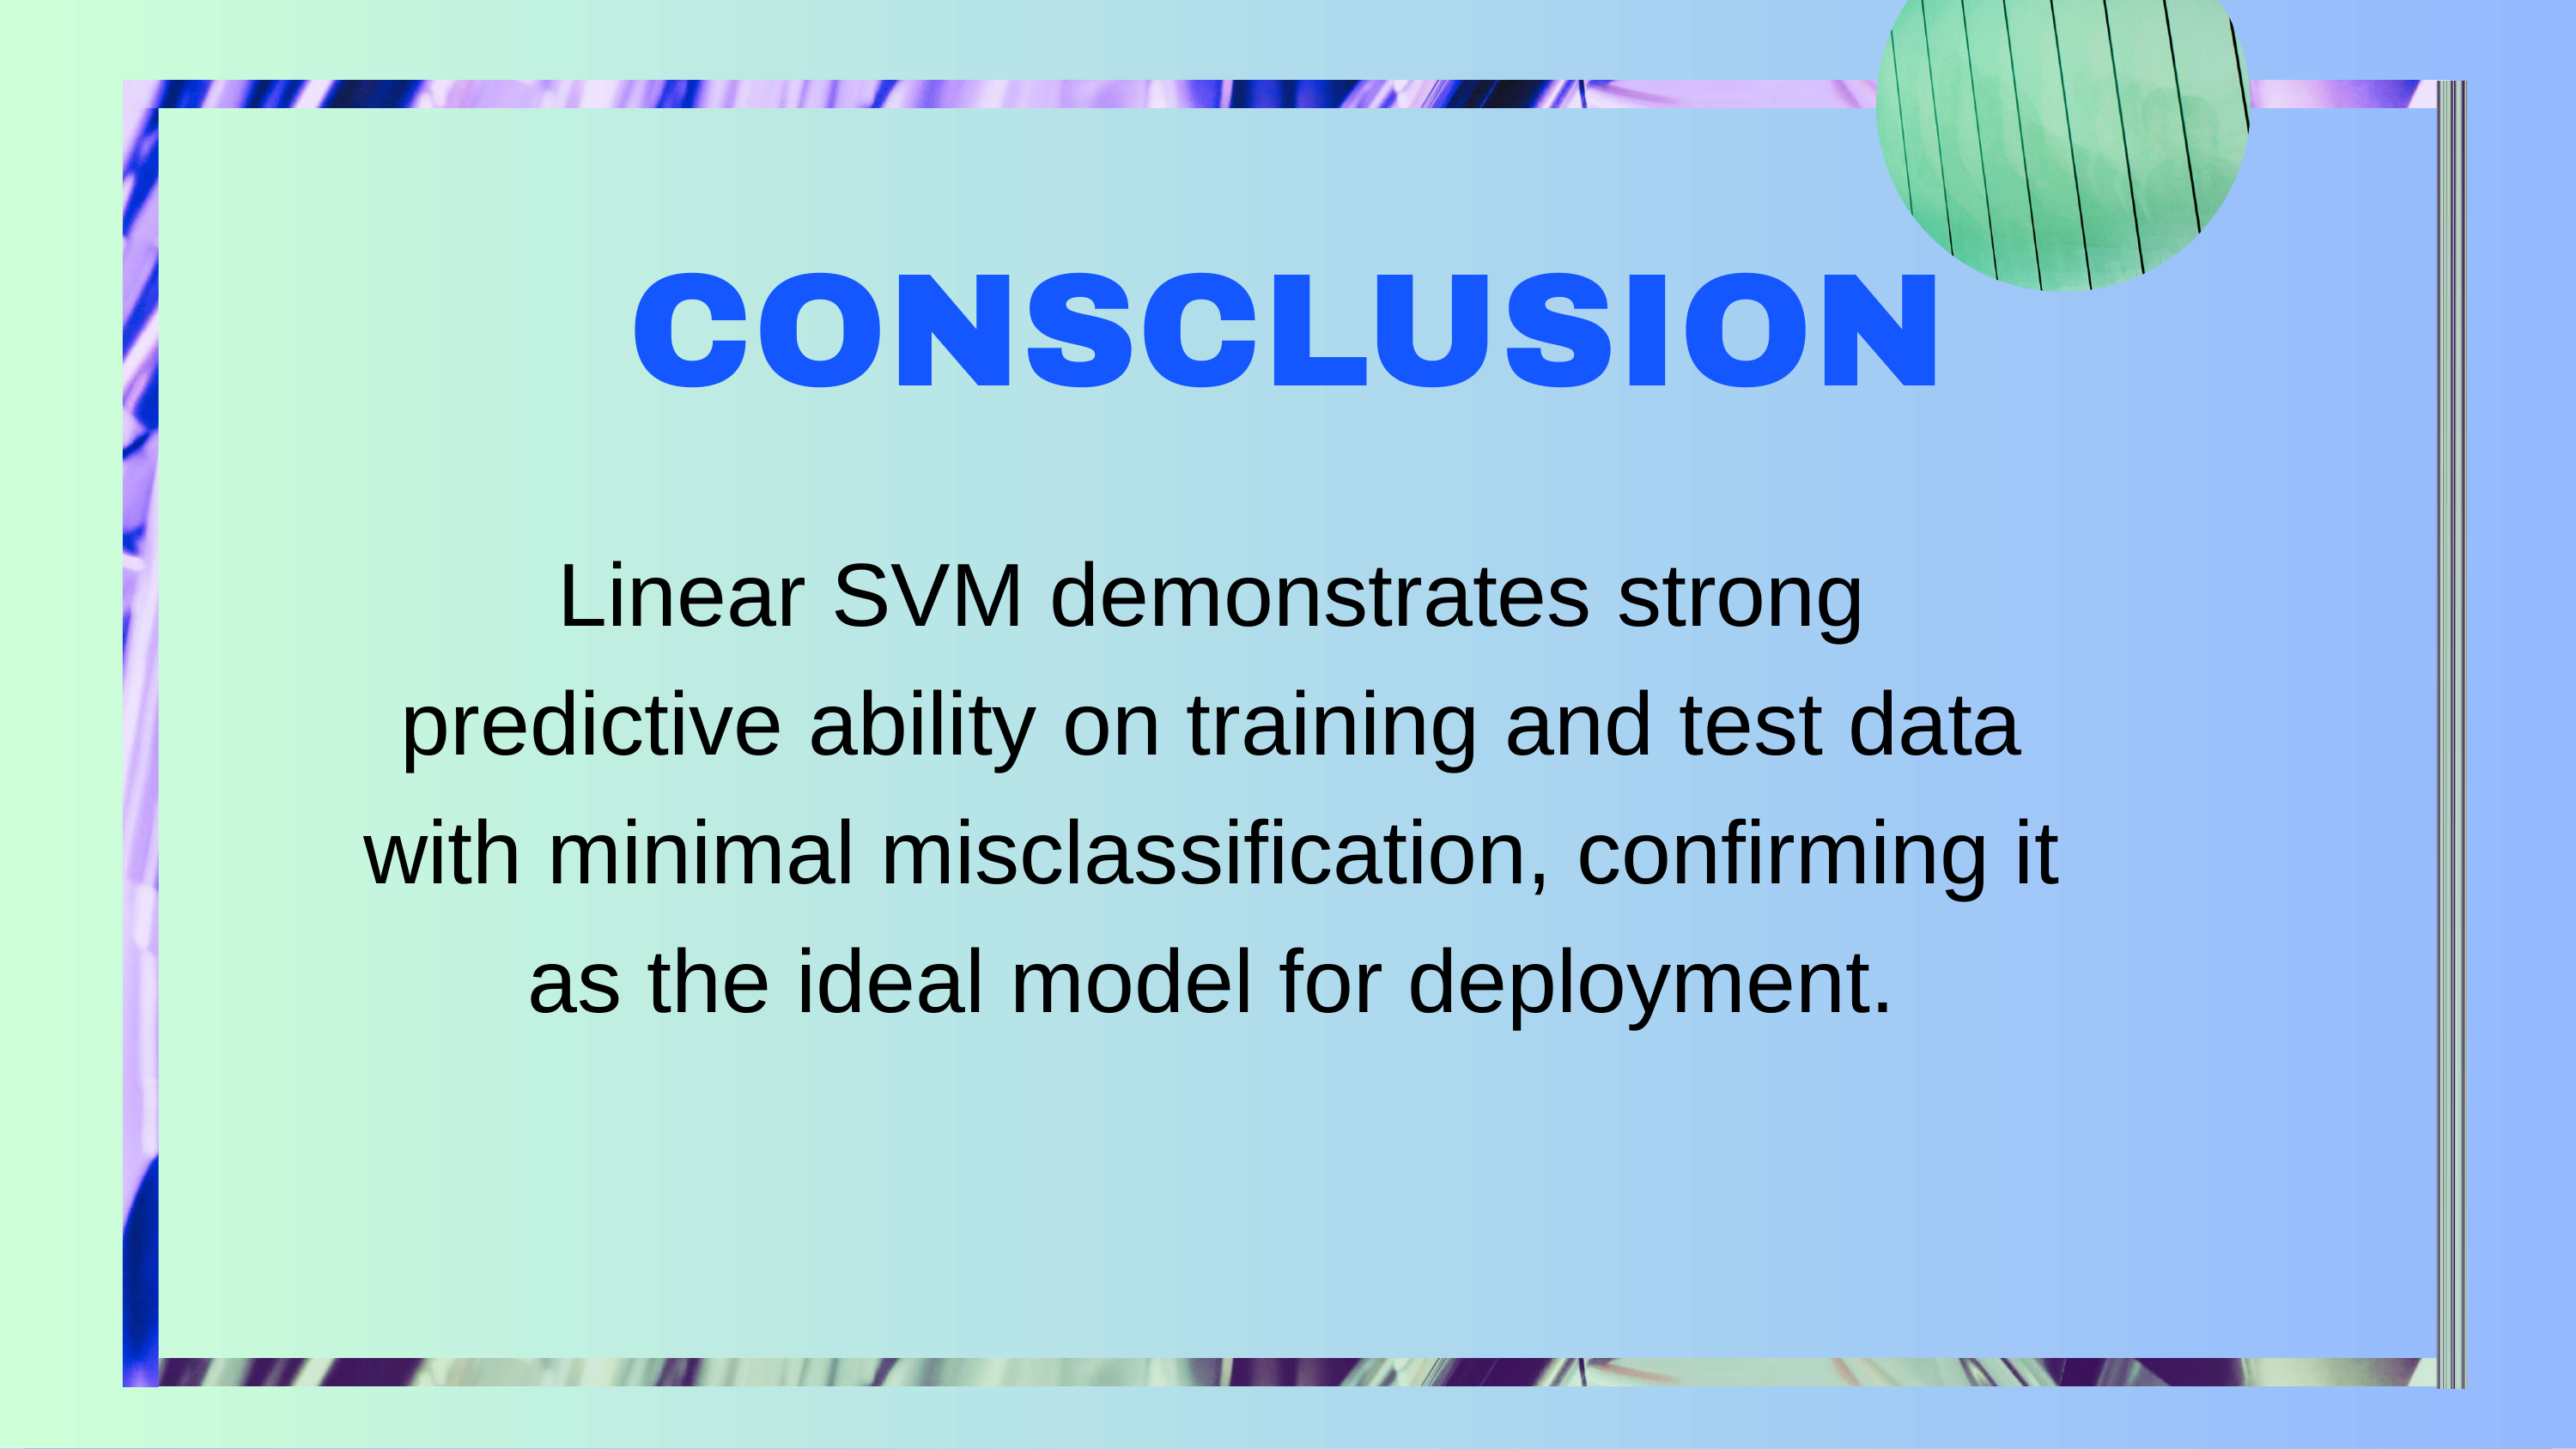

CONSCLUSION

Linear SVM demonstrates strong predictive ability on training and test data with minimal misclassification, confirming it as the ideal model for deployment.